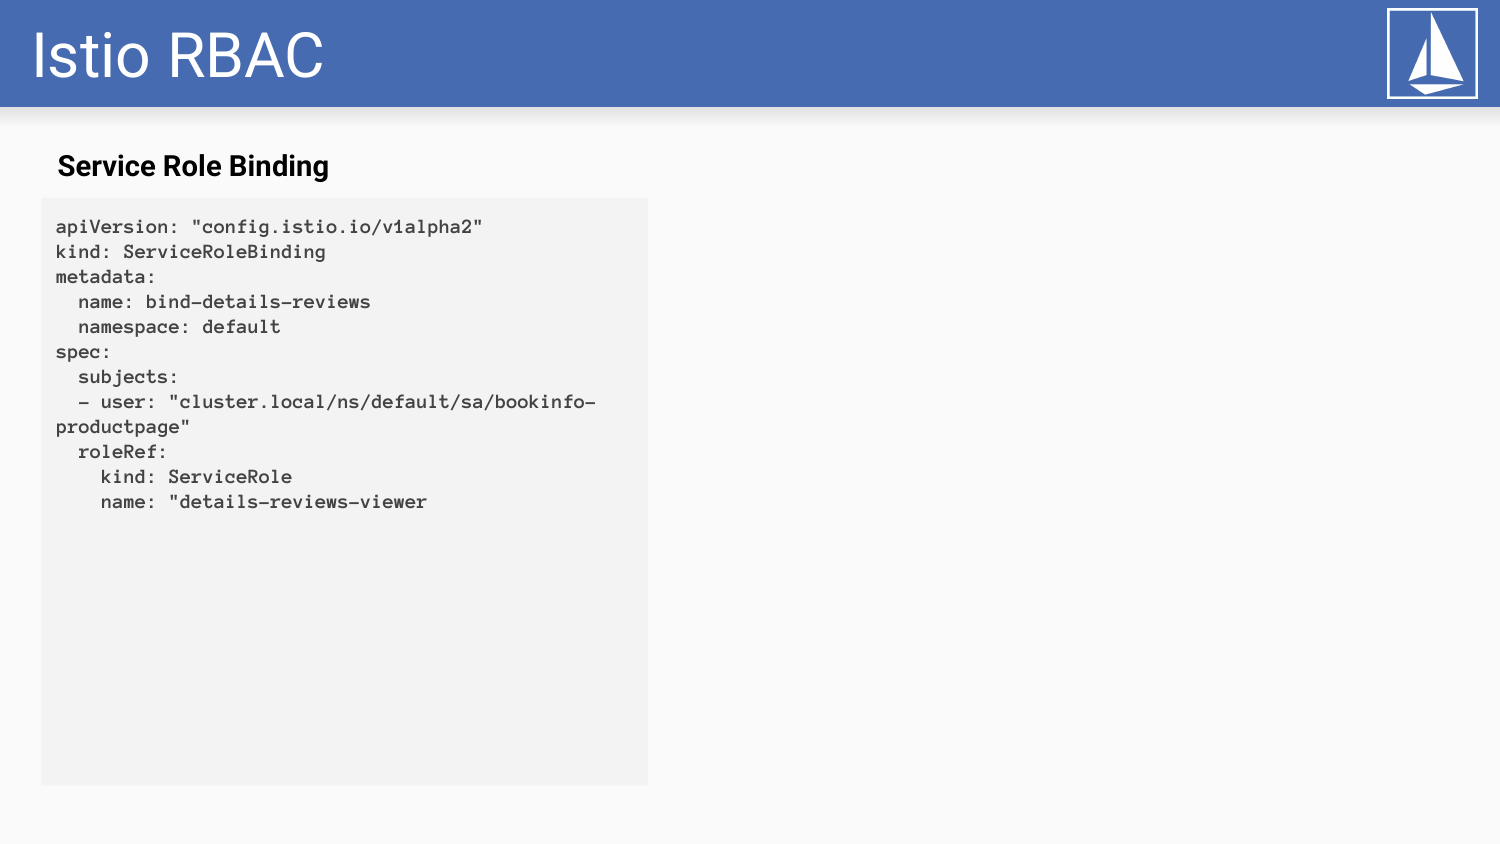

# Istio RBAC
Service Role Binding
apiVersion: "config.istio.io/v1alpha2"
kind: ServiceRoleBinding
metadata:
  name: bind-details-reviews
  namespace: default
spec:
  subjects:
  - user: "cluster.local/ns/default/sa/bookinfo-productpage"
  roleRef:
    kind: ServiceRole
    name: "details-reviews-viewer